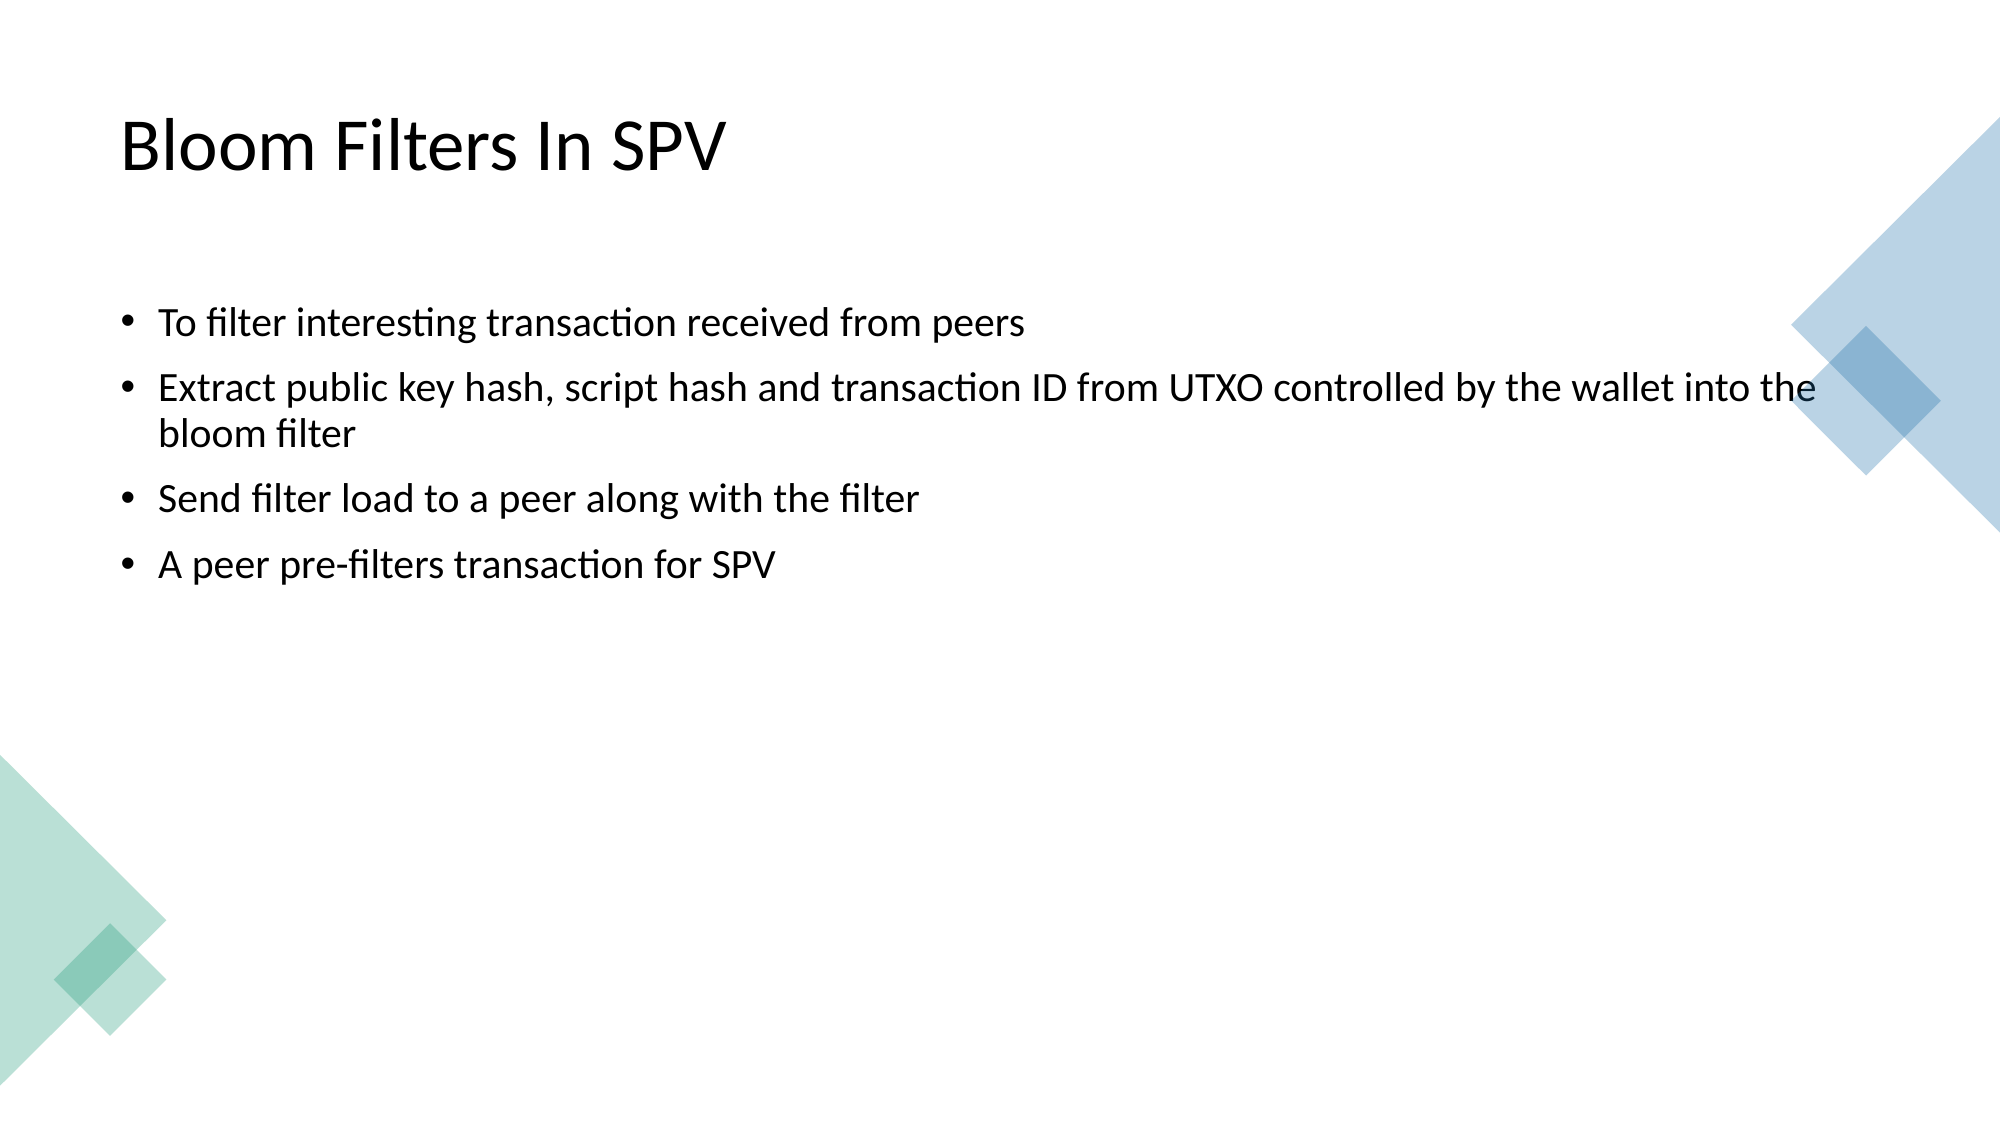

# Bloom Filters In SPV

To filter interesting transaction received from peers
Extract public key hash, script hash and transaction ID from UTXO controlled by the wallet into the bloom filter
Send filter load to a peer along with the filter
A peer pre-filters transaction for SPV